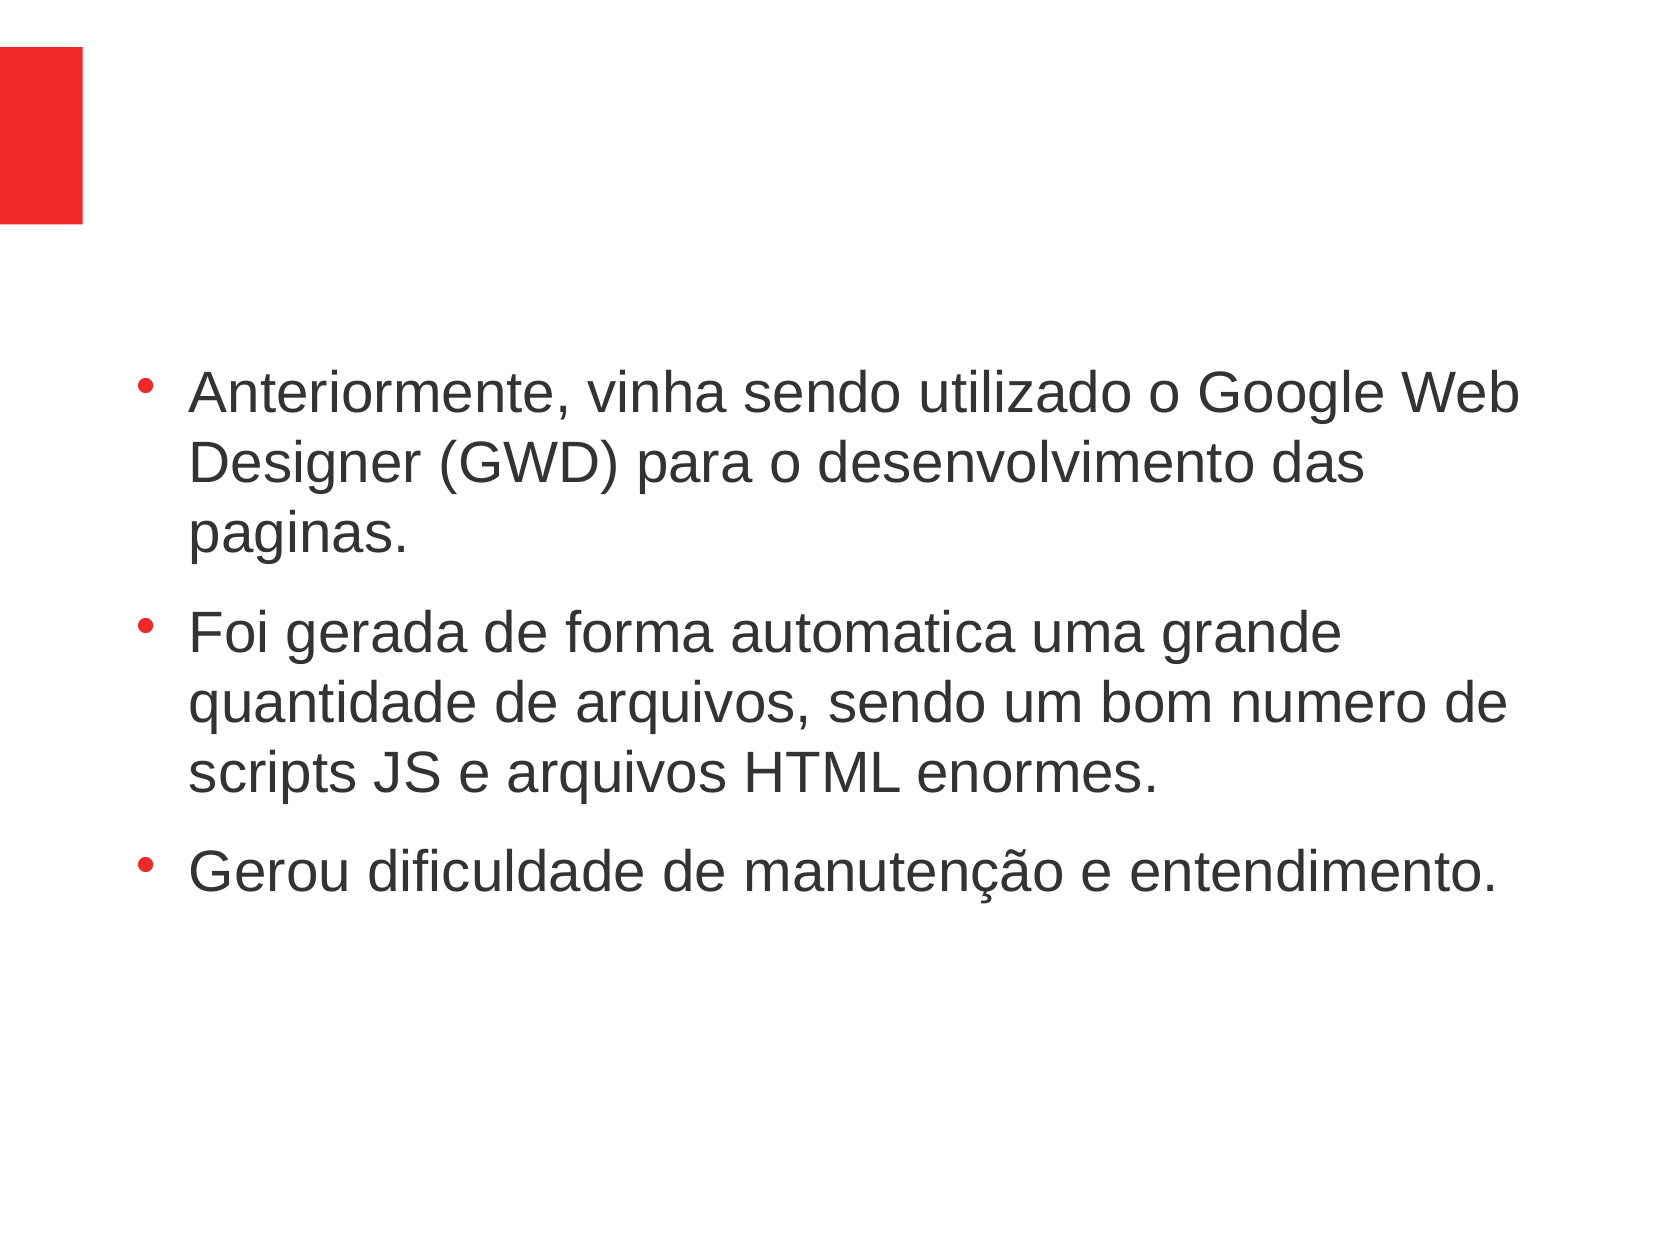

Anteriormente, vinha sendo utilizado o Google Web Designer (GWD) para o desenvolvimento das paginas.
Foi gerada de forma automatica uma grande quantidade de arquivos, sendo um bom numero de scripts JS e arquivos HTML enormes.
Gerou dificuldade de manutenção e entendimento.